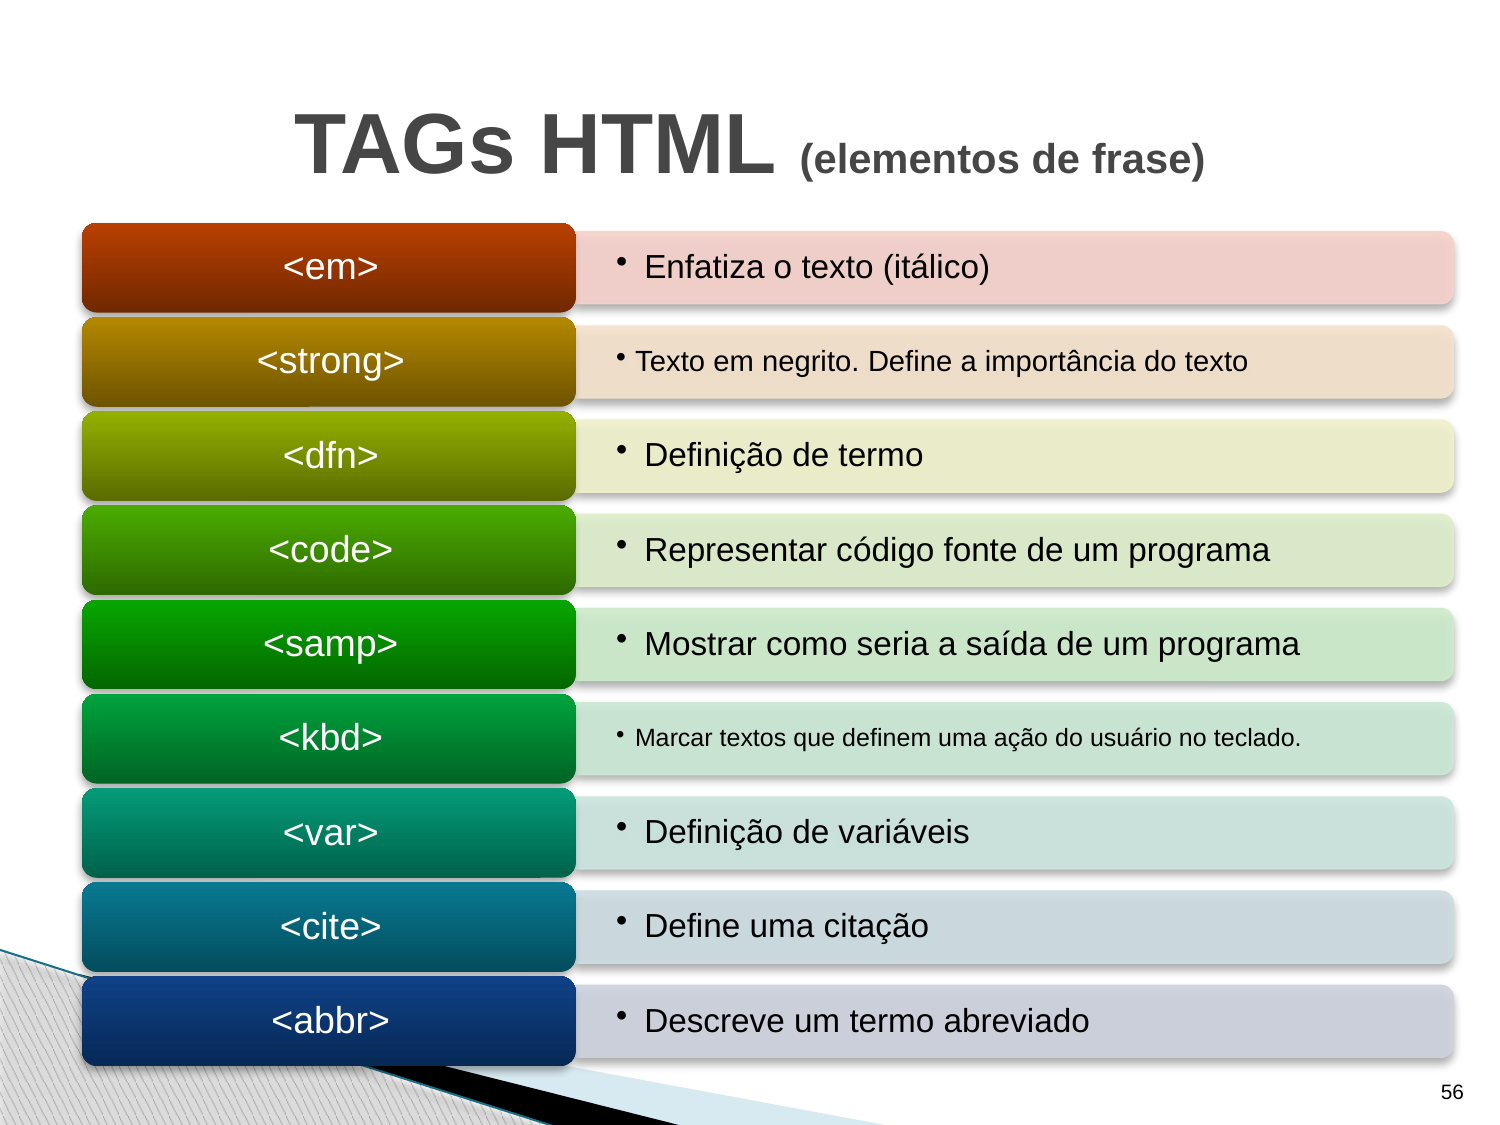

# TAGs HTML (elementos de frase)
Enfatiza o texto (itálico)
<em>
Texto em negrito. Define a importância do texto
<strong>
Definição de termo
<dfn>
Representar código fonte de um programa
<code>
Mostrar como seria a saída de um programa
<samp>
Marcar textos que definem uma ação do usuário no teclado.
<kbd>
Definição de variáveis
<var>
Define uma citação
<cite>
Descreve um termo abreviado
<abbr>
56